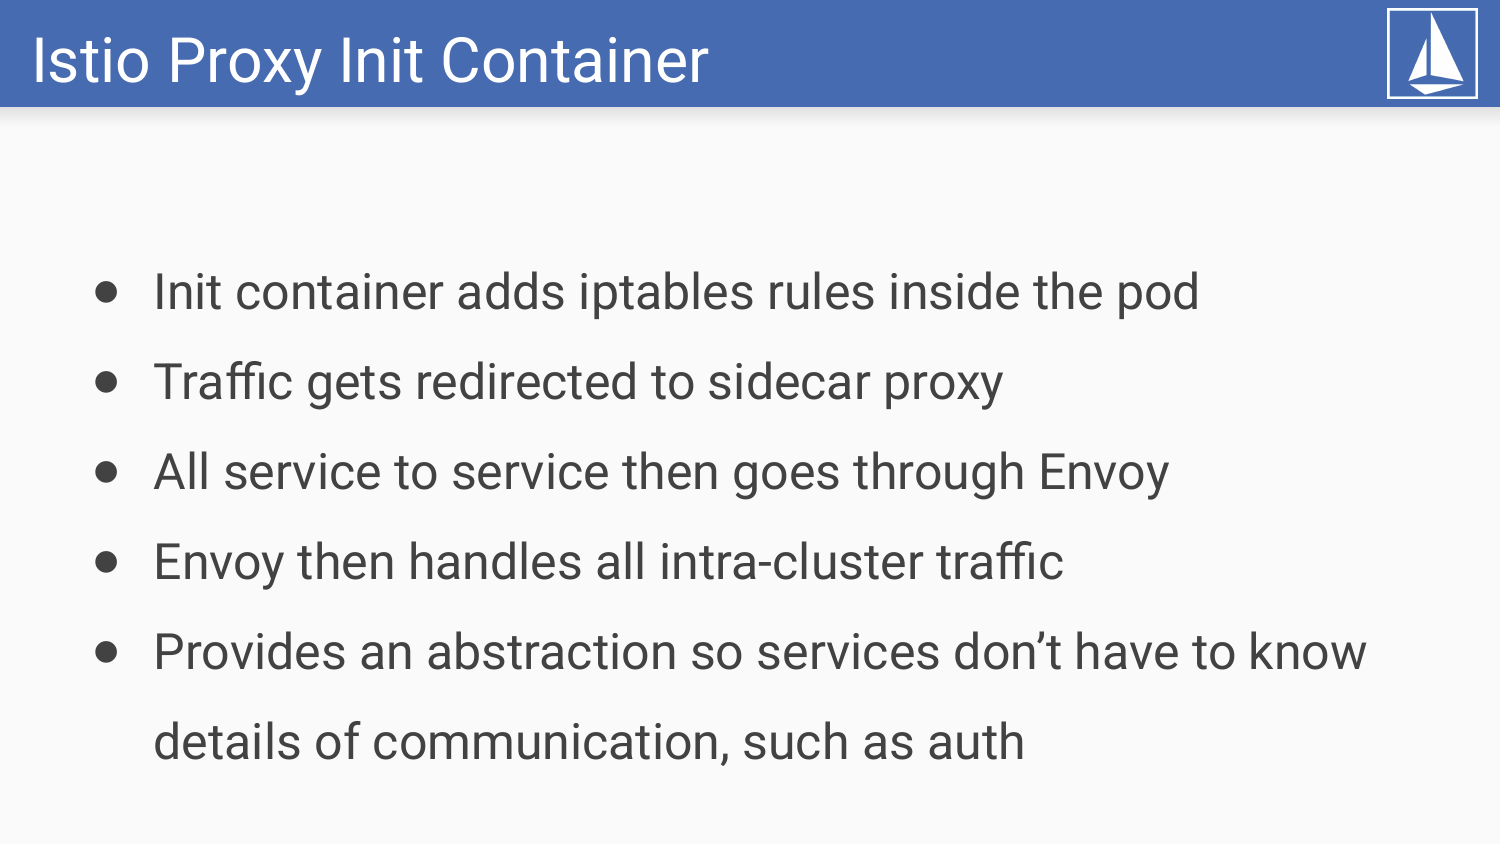

# Istio Proxy Init Container
Init container adds iptables rules inside the pod
Traffic gets redirected to sidecar proxy
All service to service then goes through Envoy
Envoy then handles all intra-cluster traffic
Provides an abstraction so services don’t have to know details of communication, such as auth